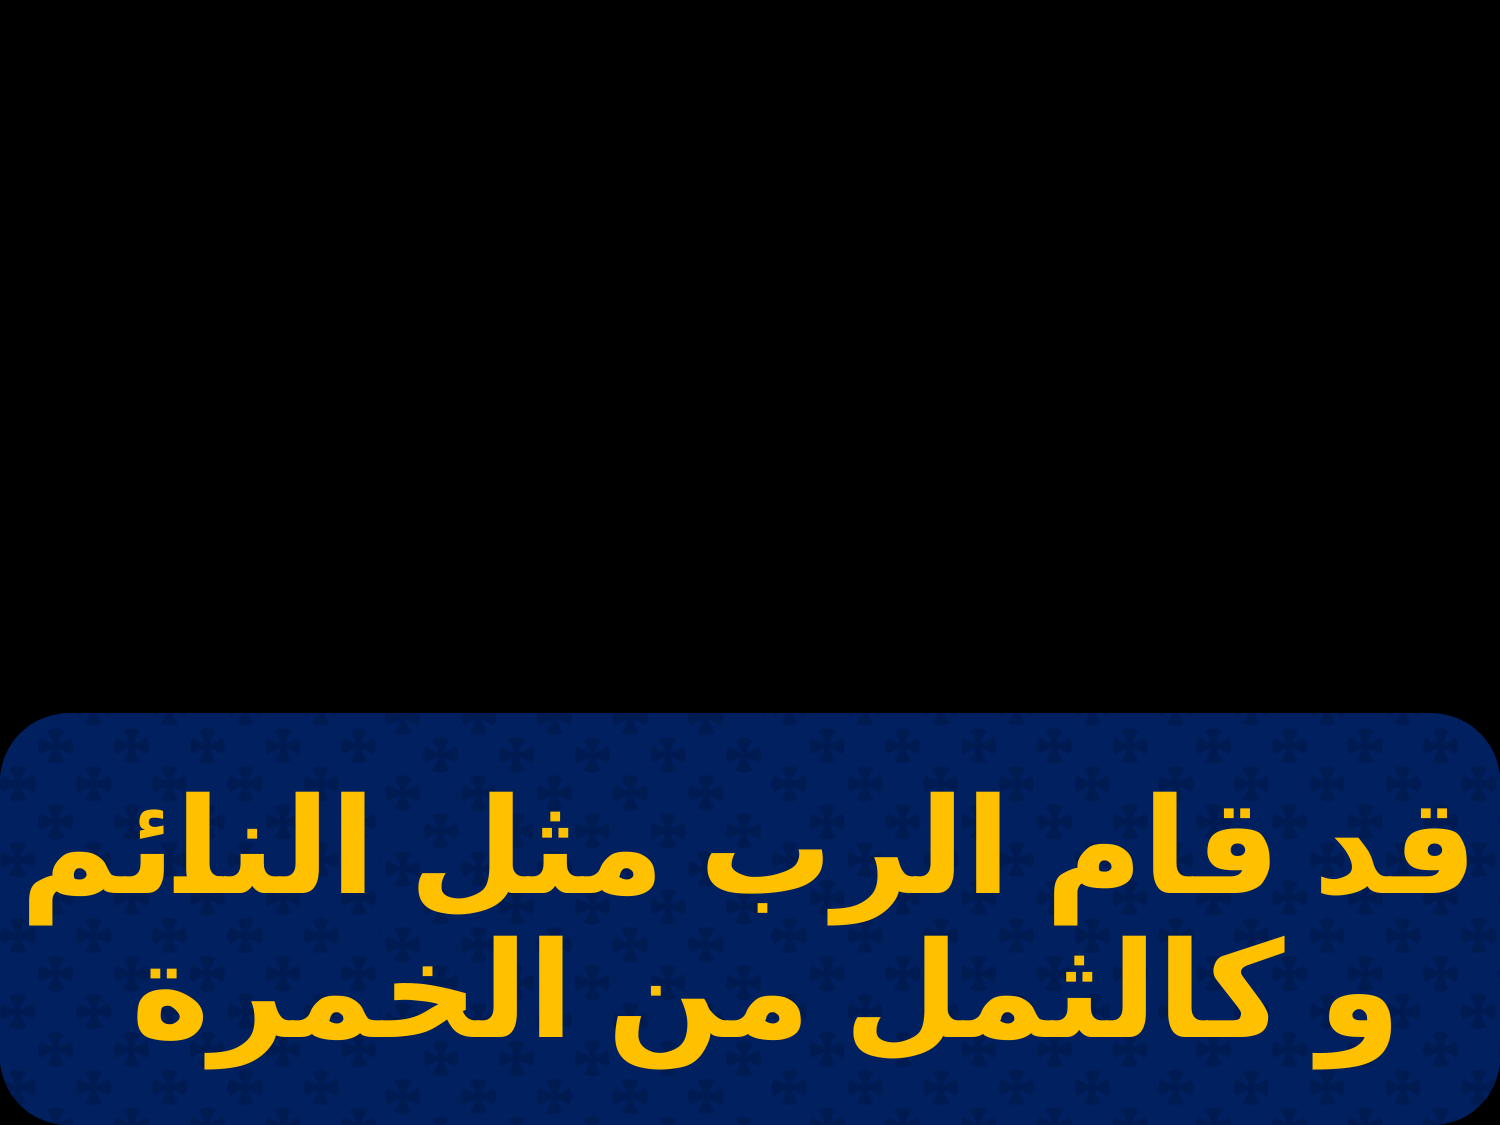

# قد قام الرب مثل النائم و كالثمل من الخمرة